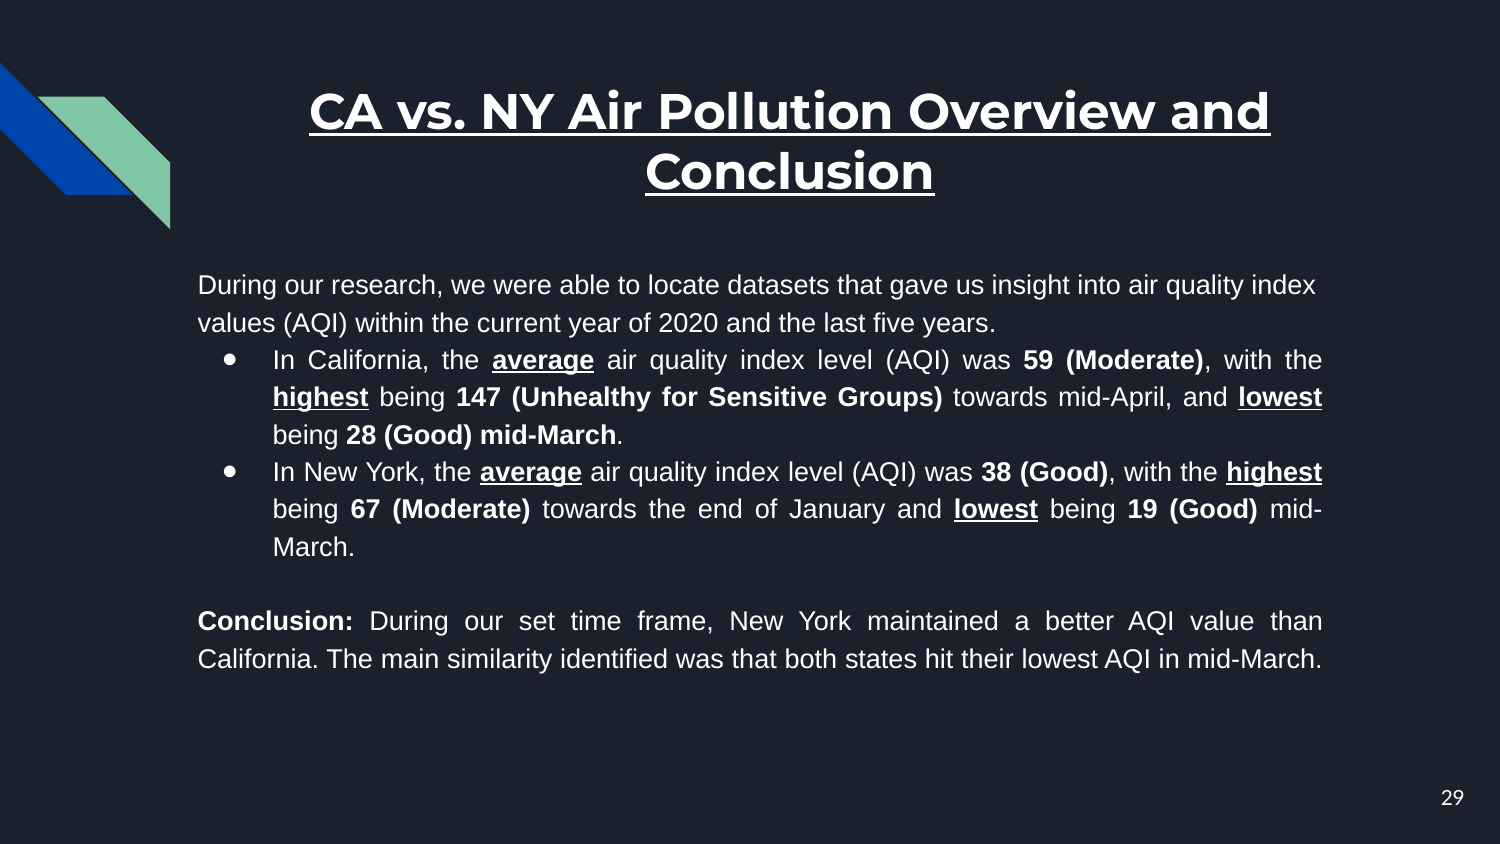

# CA vs. NY Air Pollution Overview and Conclusion
During our research, we were able to locate datasets that gave us insight into air quality index values (AQI) within the current year of 2020 and the last five years.
In California, the average air quality index level (AQI) was 59 (Moderate), with the highest being 147 (Unhealthy for Sensitive Groups) towards mid-April, and lowest being 28 (Good) mid-March.
In New York, the average air quality index level (AQI) was 38 (Good), with the highest being 67 (Moderate) towards the end of January and lowest being 19 (Good) mid-March.

Conclusion: During our set time frame, New York maintained a better AQI value than California. The main similarity identified was that both states hit their lowest AQI in mid-March.
29